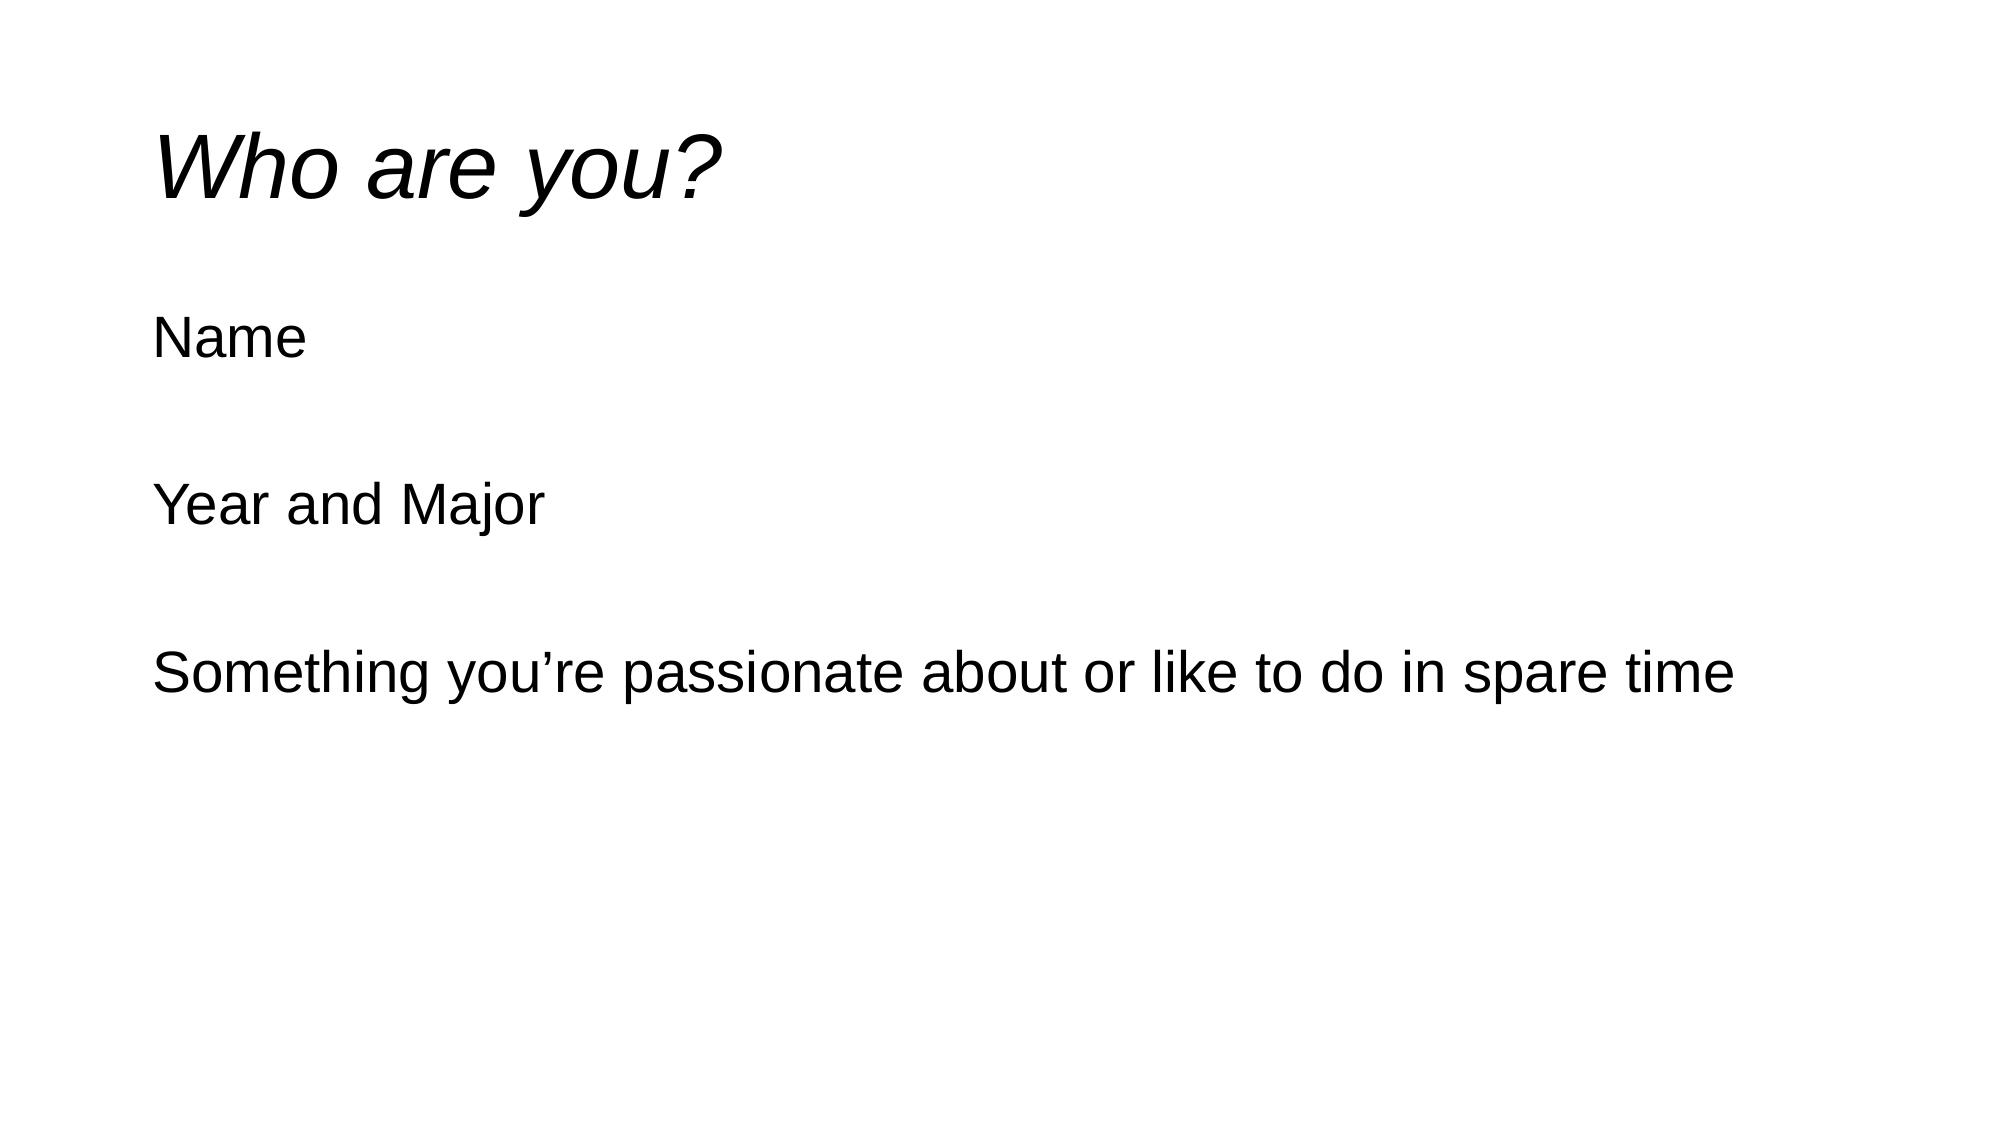

# Who are you?
Name

Year and Major

Something you’re passionate about or like to do in spare time